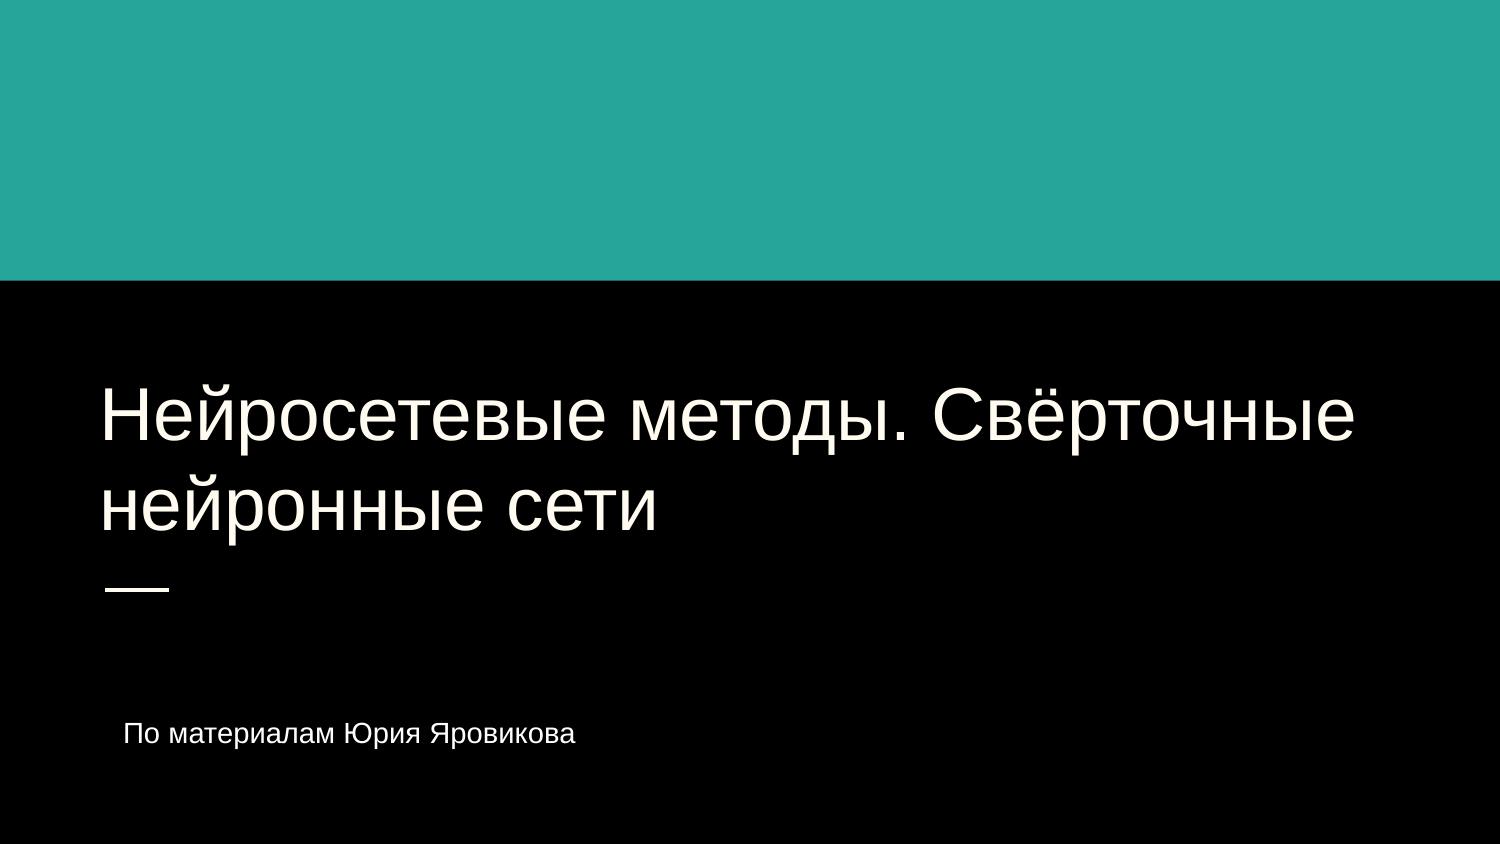

# Нейросетевые методы. Свёрточные нейронные сети
По материалам Юрия Яровикова